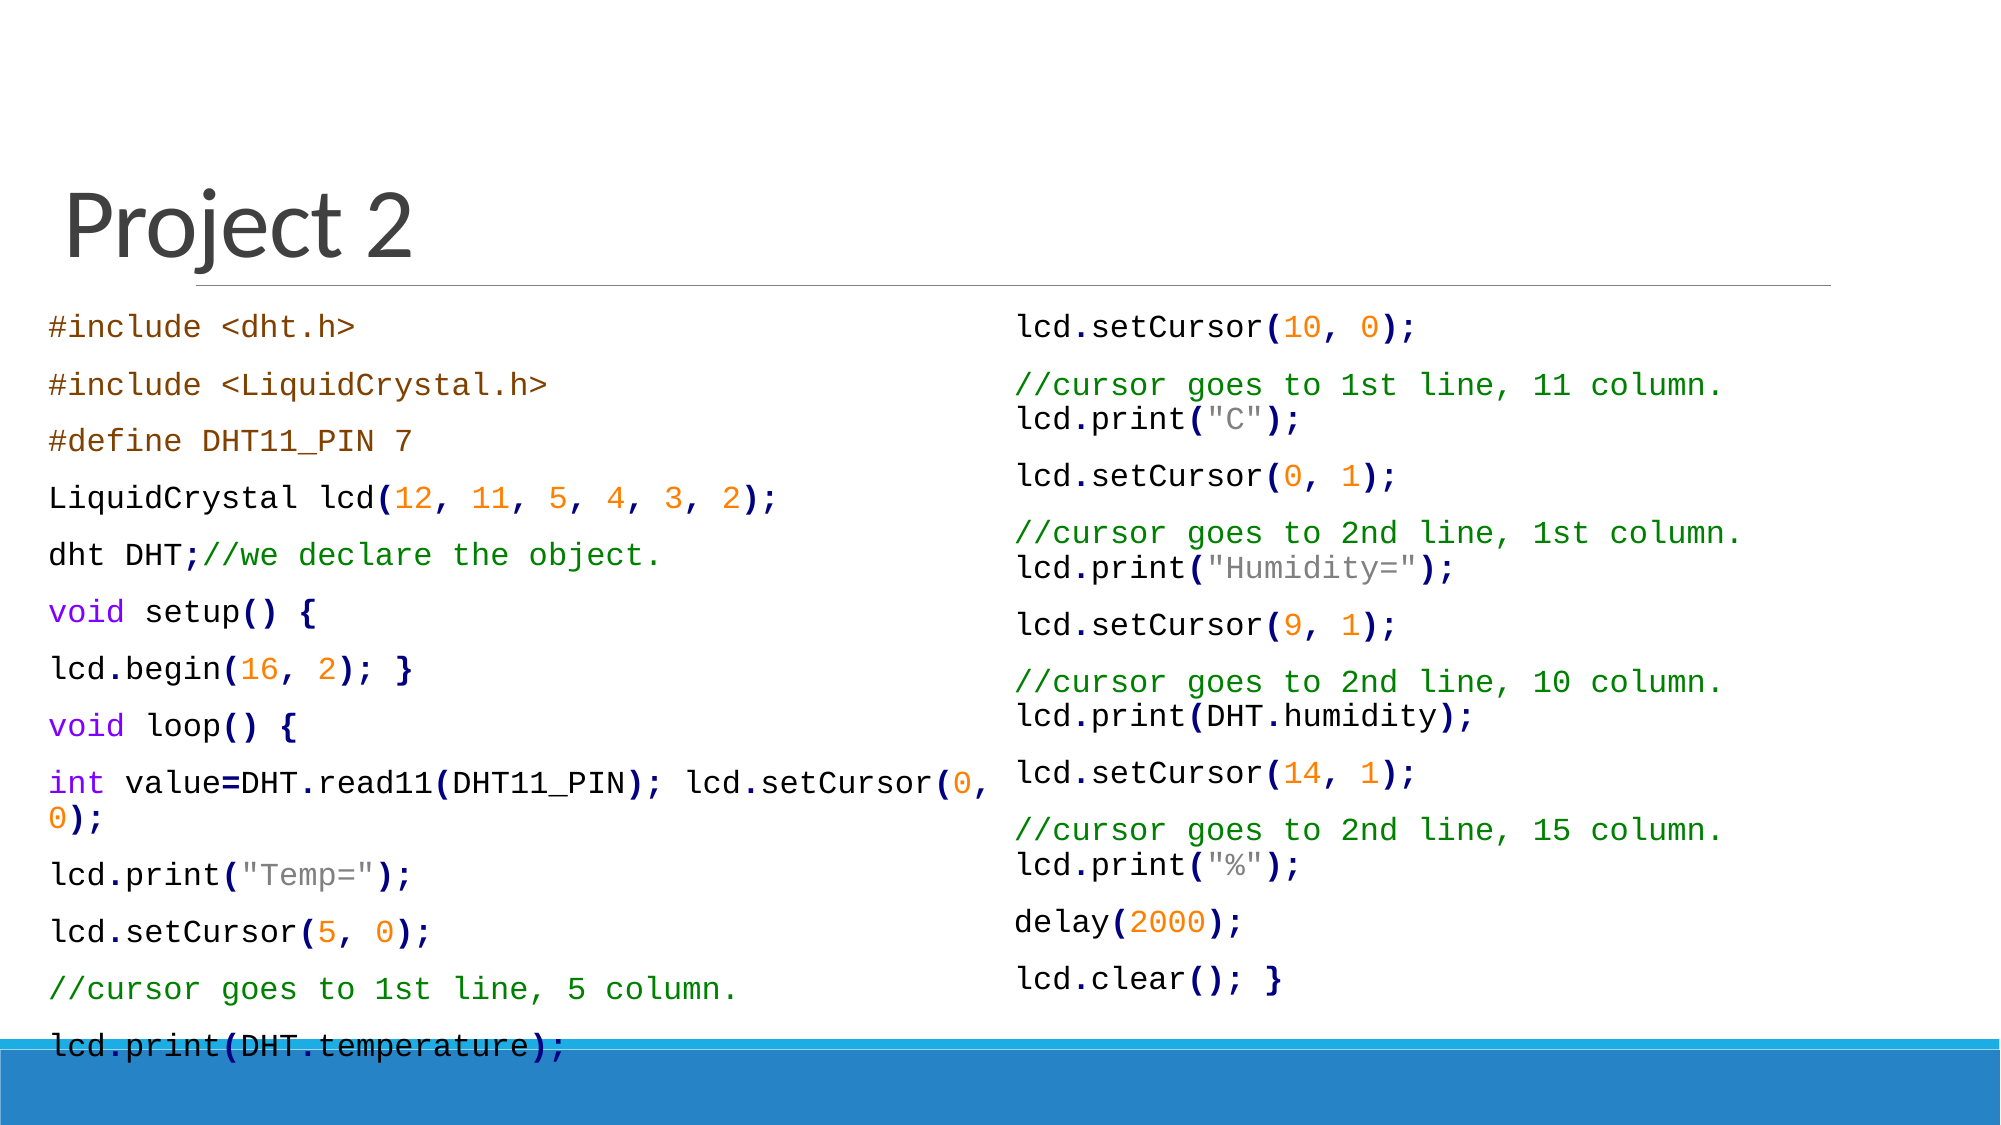

# Project 2
#include <dht.h>
#include <LiquidCrystal.h>
#define DHT11_PIN 7
LiquidCrystal lcd(12, 11, 5, 4, 3, 2);
dht DHT;//we declare the object.
void setup() {
lcd.begin(16, 2); }
void loop() {
int value=DHT.read11(DHT11_PIN); lcd.setCursor(0, 0);
lcd.print("Temp=");
lcd.setCursor(5, 0);
//cursor goes to 1st line, 5 column.
lcd.print(DHT.temperature);
lcd.setCursor(10, 0);
//cursor goes to 1st line, 11 column. lcd.print("C");
lcd.setCursor(0, 1);
//cursor goes to 2nd line, 1st column. lcd.print("Humidity=");
lcd.setCursor(9, 1);
//cursor goes to 2nd line, 10 column. lcd.print(DHT.humidity);
lcd.setCursor(14, 1);
//cursor goes to 2nd line, 15 column. lcd.print("%");
delay(2000);
lcd.clear(); }